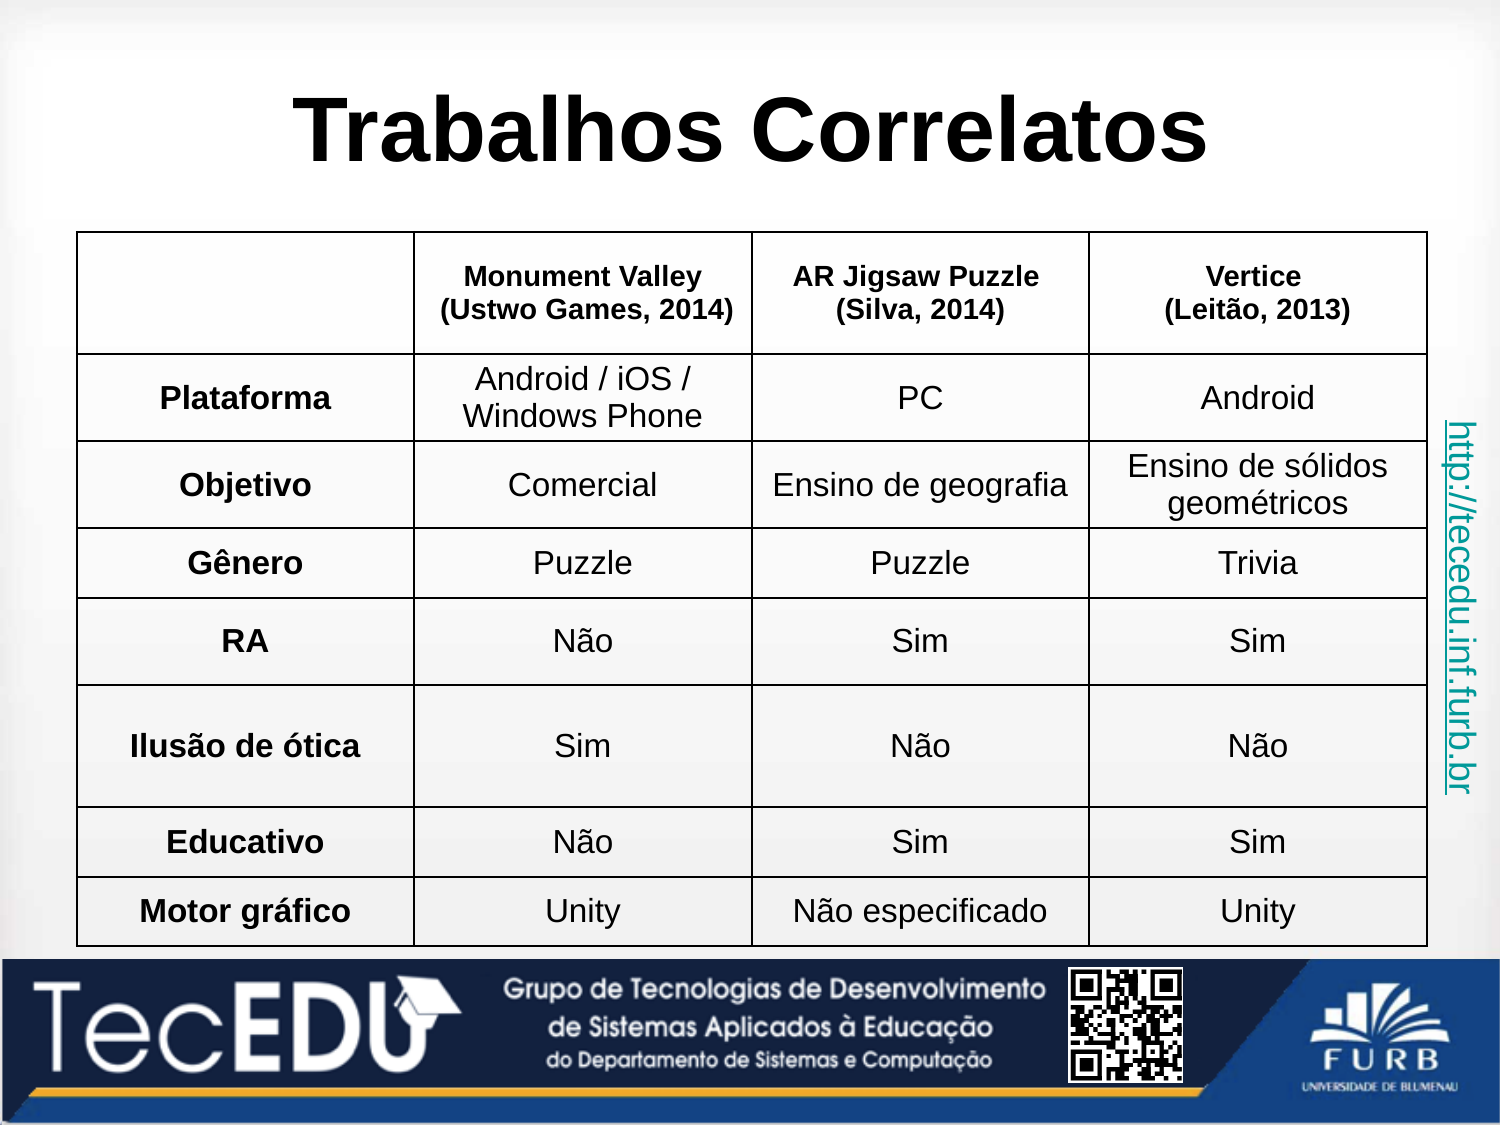

# Trabalhos Correlatos
|  | Monument Valley (Ustwo Games, 2014) | AR Jigsaw Puzzle (Silva, 2014) | Vertice (Leitão, 2013) |
| --- | --- | --- | --- |
| Plataforma | Android / iOS / Windows Phone | PC | Android |
| Objetivo | Comercial | Ensino de geografia | Ensino de sólidos geométricos |
| Gênero | Puzzle | Puzzle | Trivia |
| RA | Não | Sim | Sim |
| Ilusão de ótica | Sim | Não | Não |
| Educativo | Não | Sim | Sim |
| Motor gráfico | Unity | Não especificado | Unity |